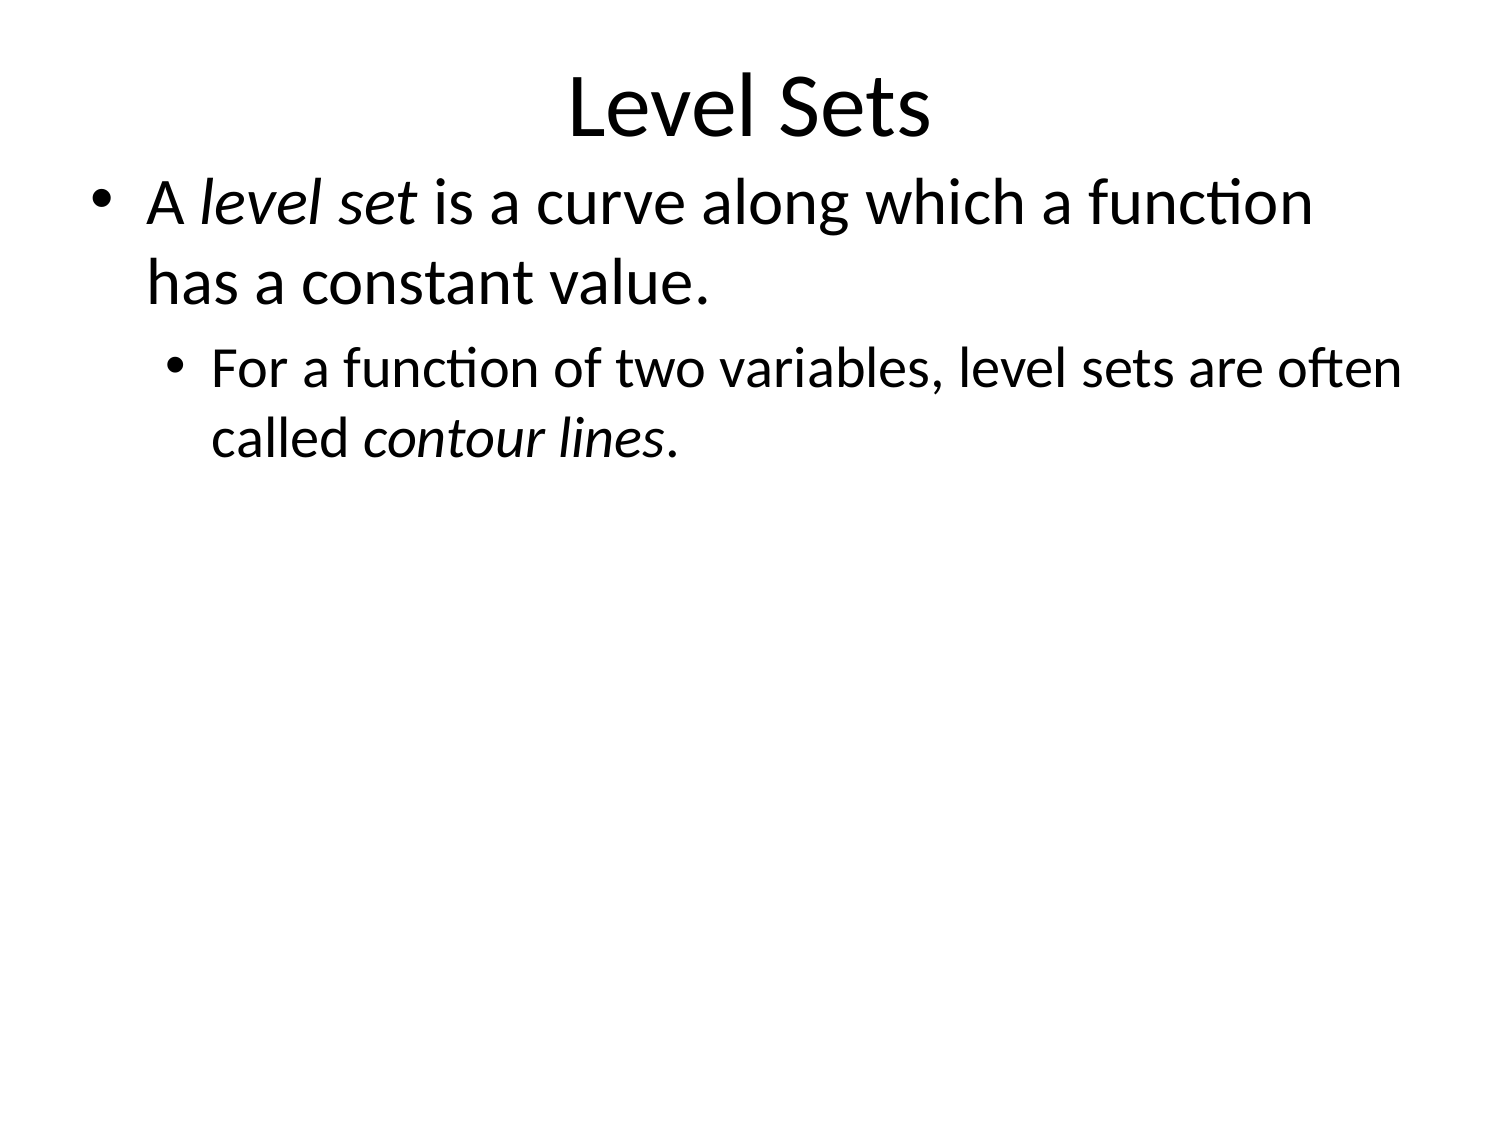

# Level Sets
A level set is a curve along which a function has a constant value.
For a function of two variables, level sets are often called contour lines.